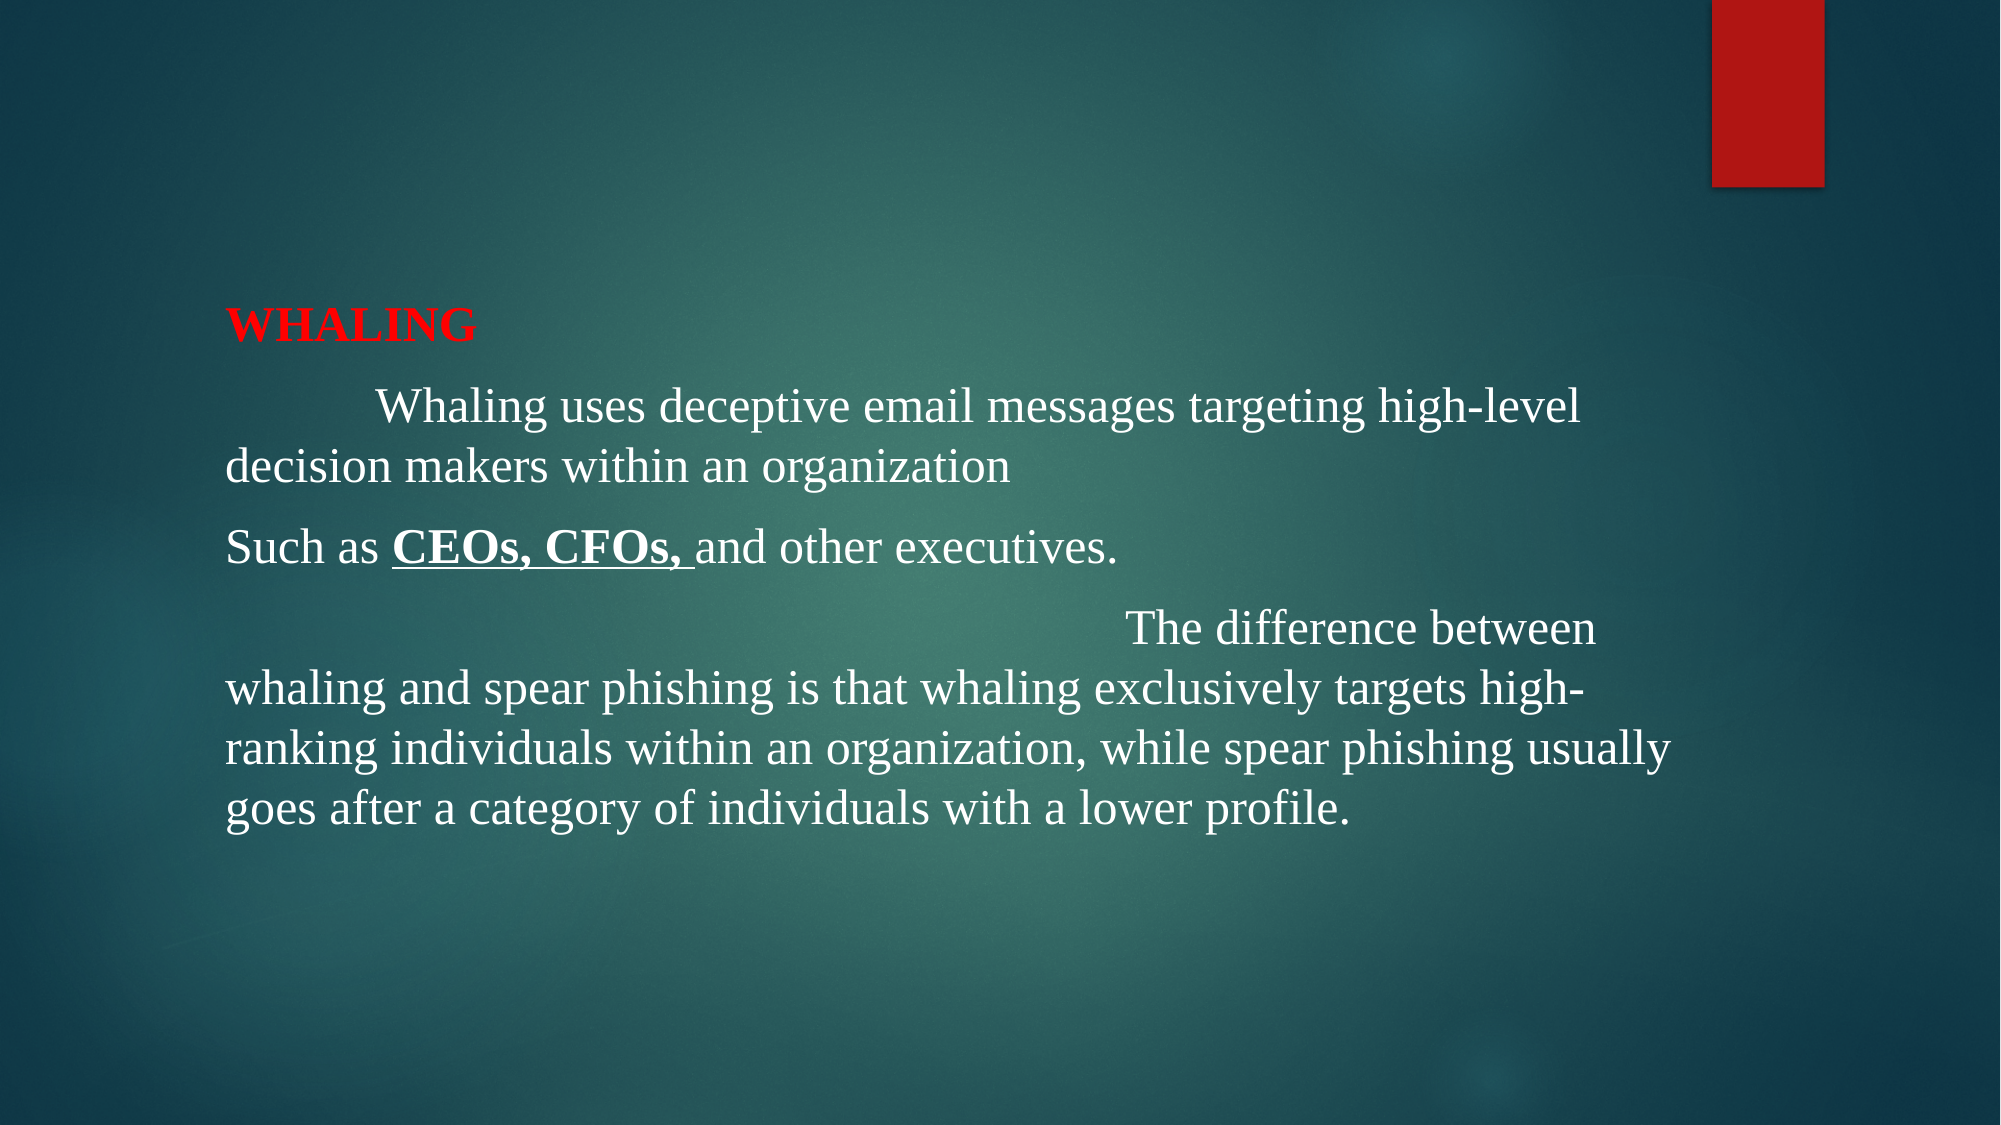

WHALING
	Whaling uses deceptive email messages targeting high-level decision makers within an organization
Such as CEOs, CFOs, and other executives.
 						The difference between whaling and spear phishing is that whaling exclusively targets high-ranking individuals within an organization, while spear phishing usually goes after a category of individuals with a lower profile.